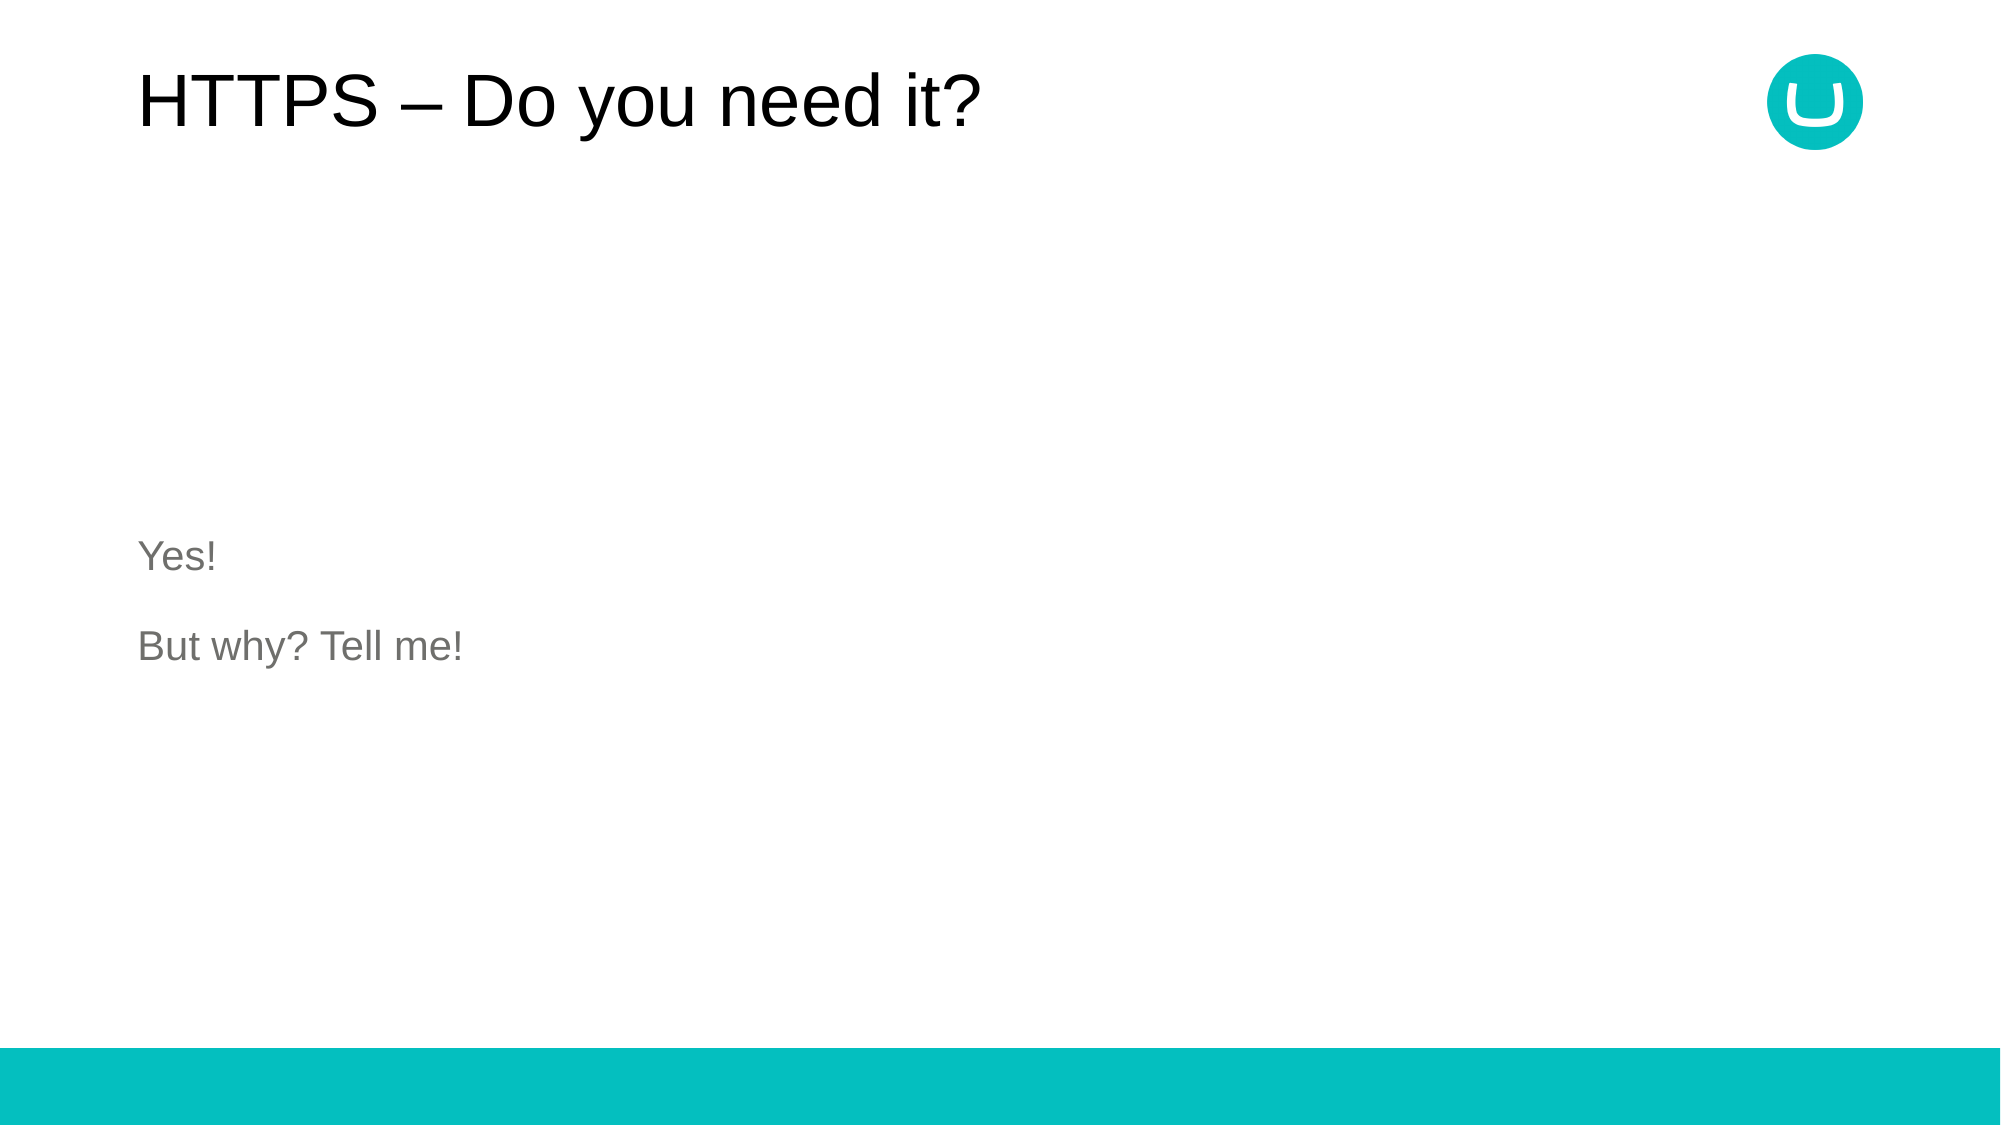

# HTTPS – Do you need it?
Yes!
But why? Tell me!